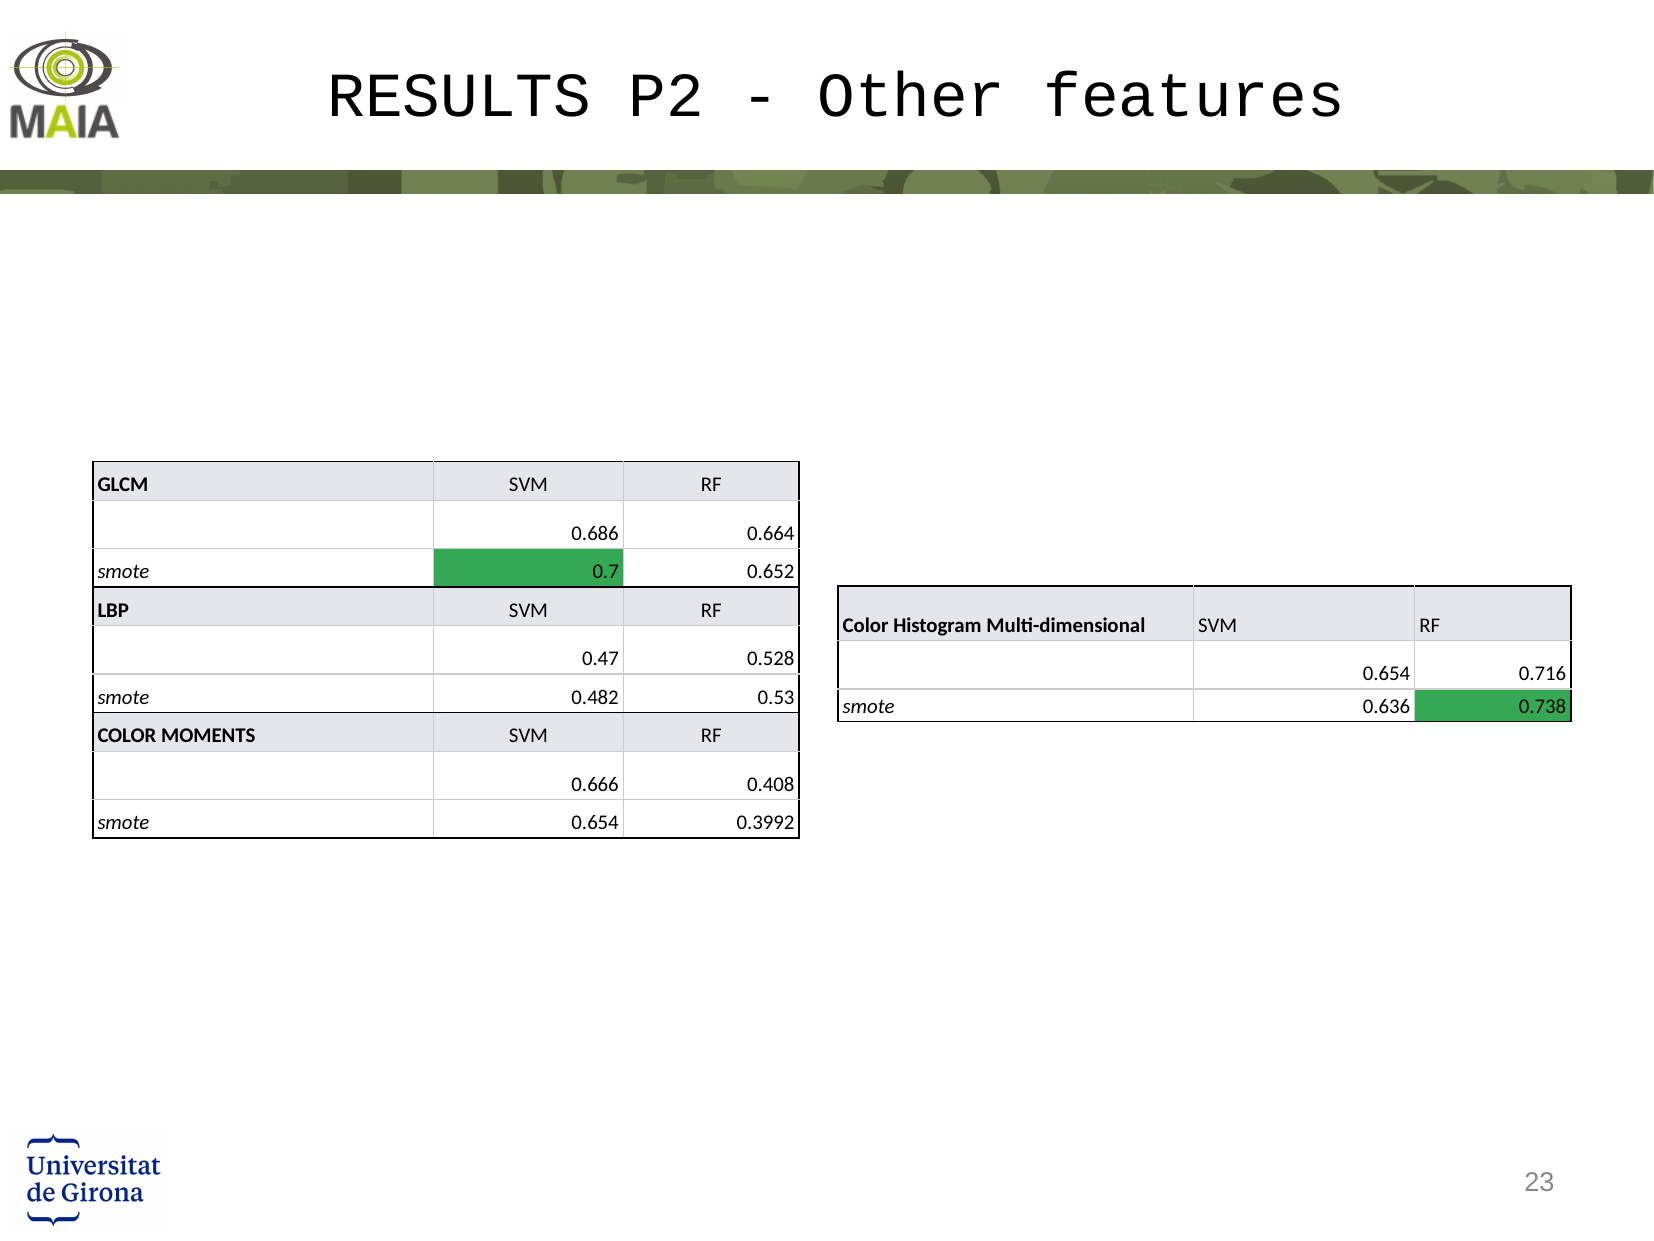

# RESULTS P2 - Other features
| GLCM | SVM | RF |
| --- | --- | --- |
|  | 0.686 | 0.664 |
| smote | 0.7 | 0.652 |
| LBP | SVM | RF |
|  | 0.47 | 0.528 |
| smote | 0.482 | 0.53 |
| COLOR MOMENTS | SVM | RF |
|  | 0.666 | 0.408 |
| smote | 0.654 | 0.3992 |
| Color Histogram Multi-dimensional | SVM | RF |
| --- | --- | --- |
|  | 0.654 | 0.716 |
| smote | 0.636 | 0.738 |
23